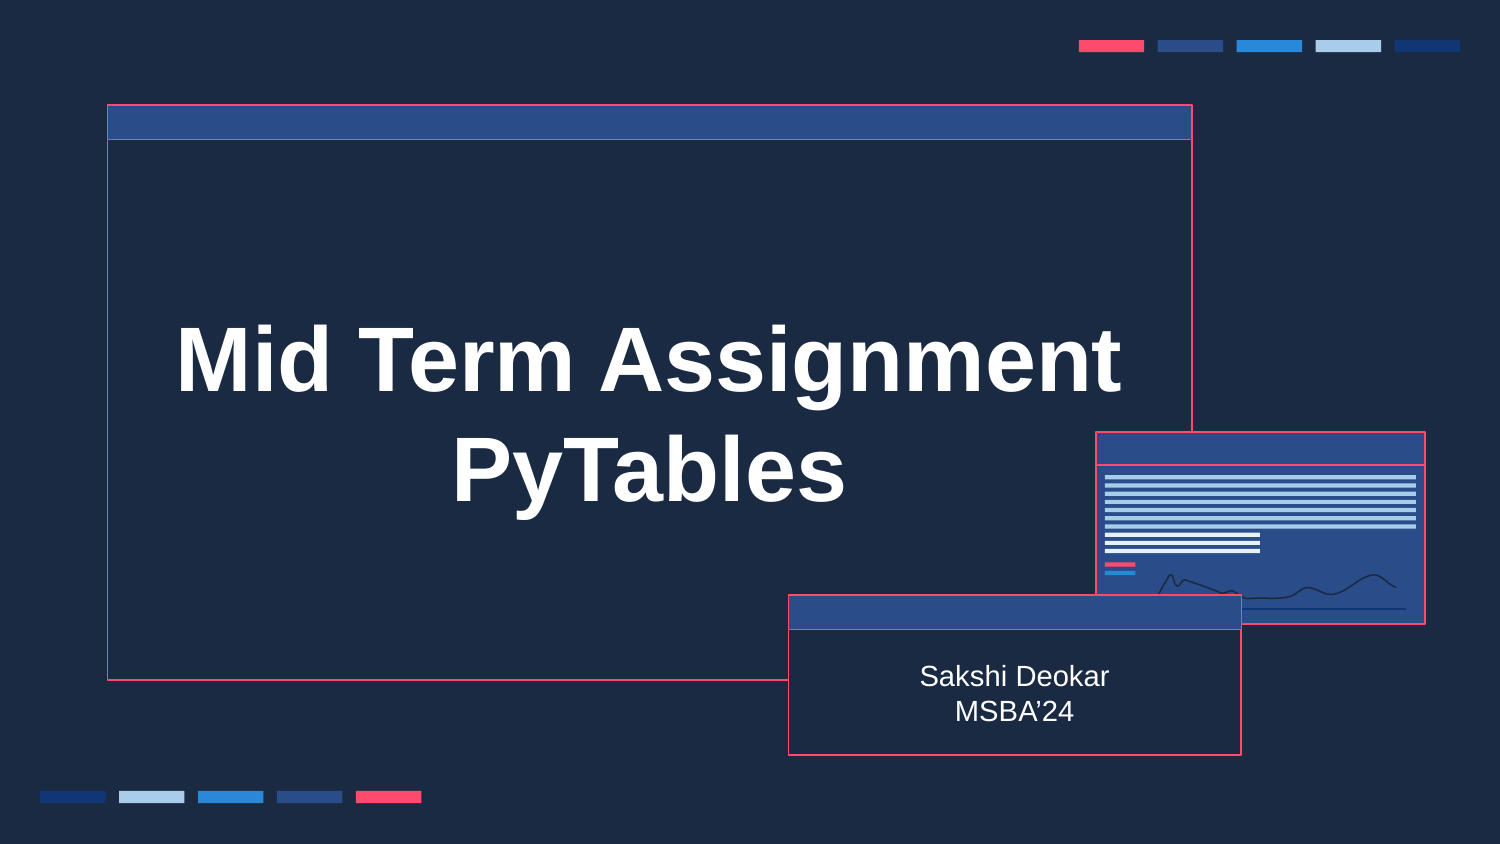

# Mid Term Assignment
PyTables

Sakshi Deokar
MSBA’24